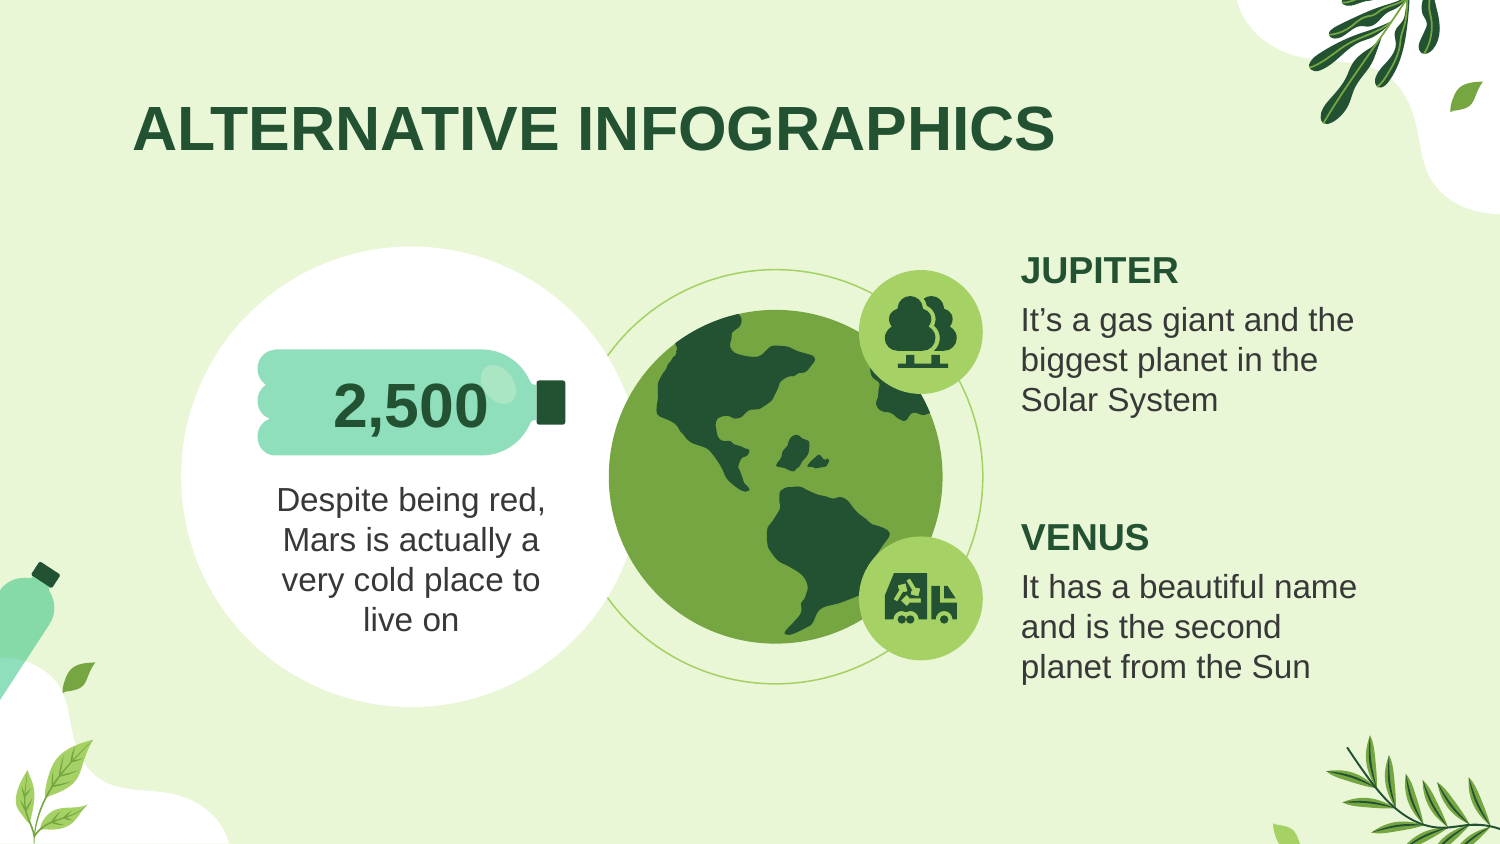

# ALTERNATIVE INFOGRAPHICS
JUPITER

It’s a gas giant and the biggest planet in the Solar System

2,500
Despite being red, Mars is actually a very cold place to live on
VENUS

It has a beautiful name and is the second planet from the Sun